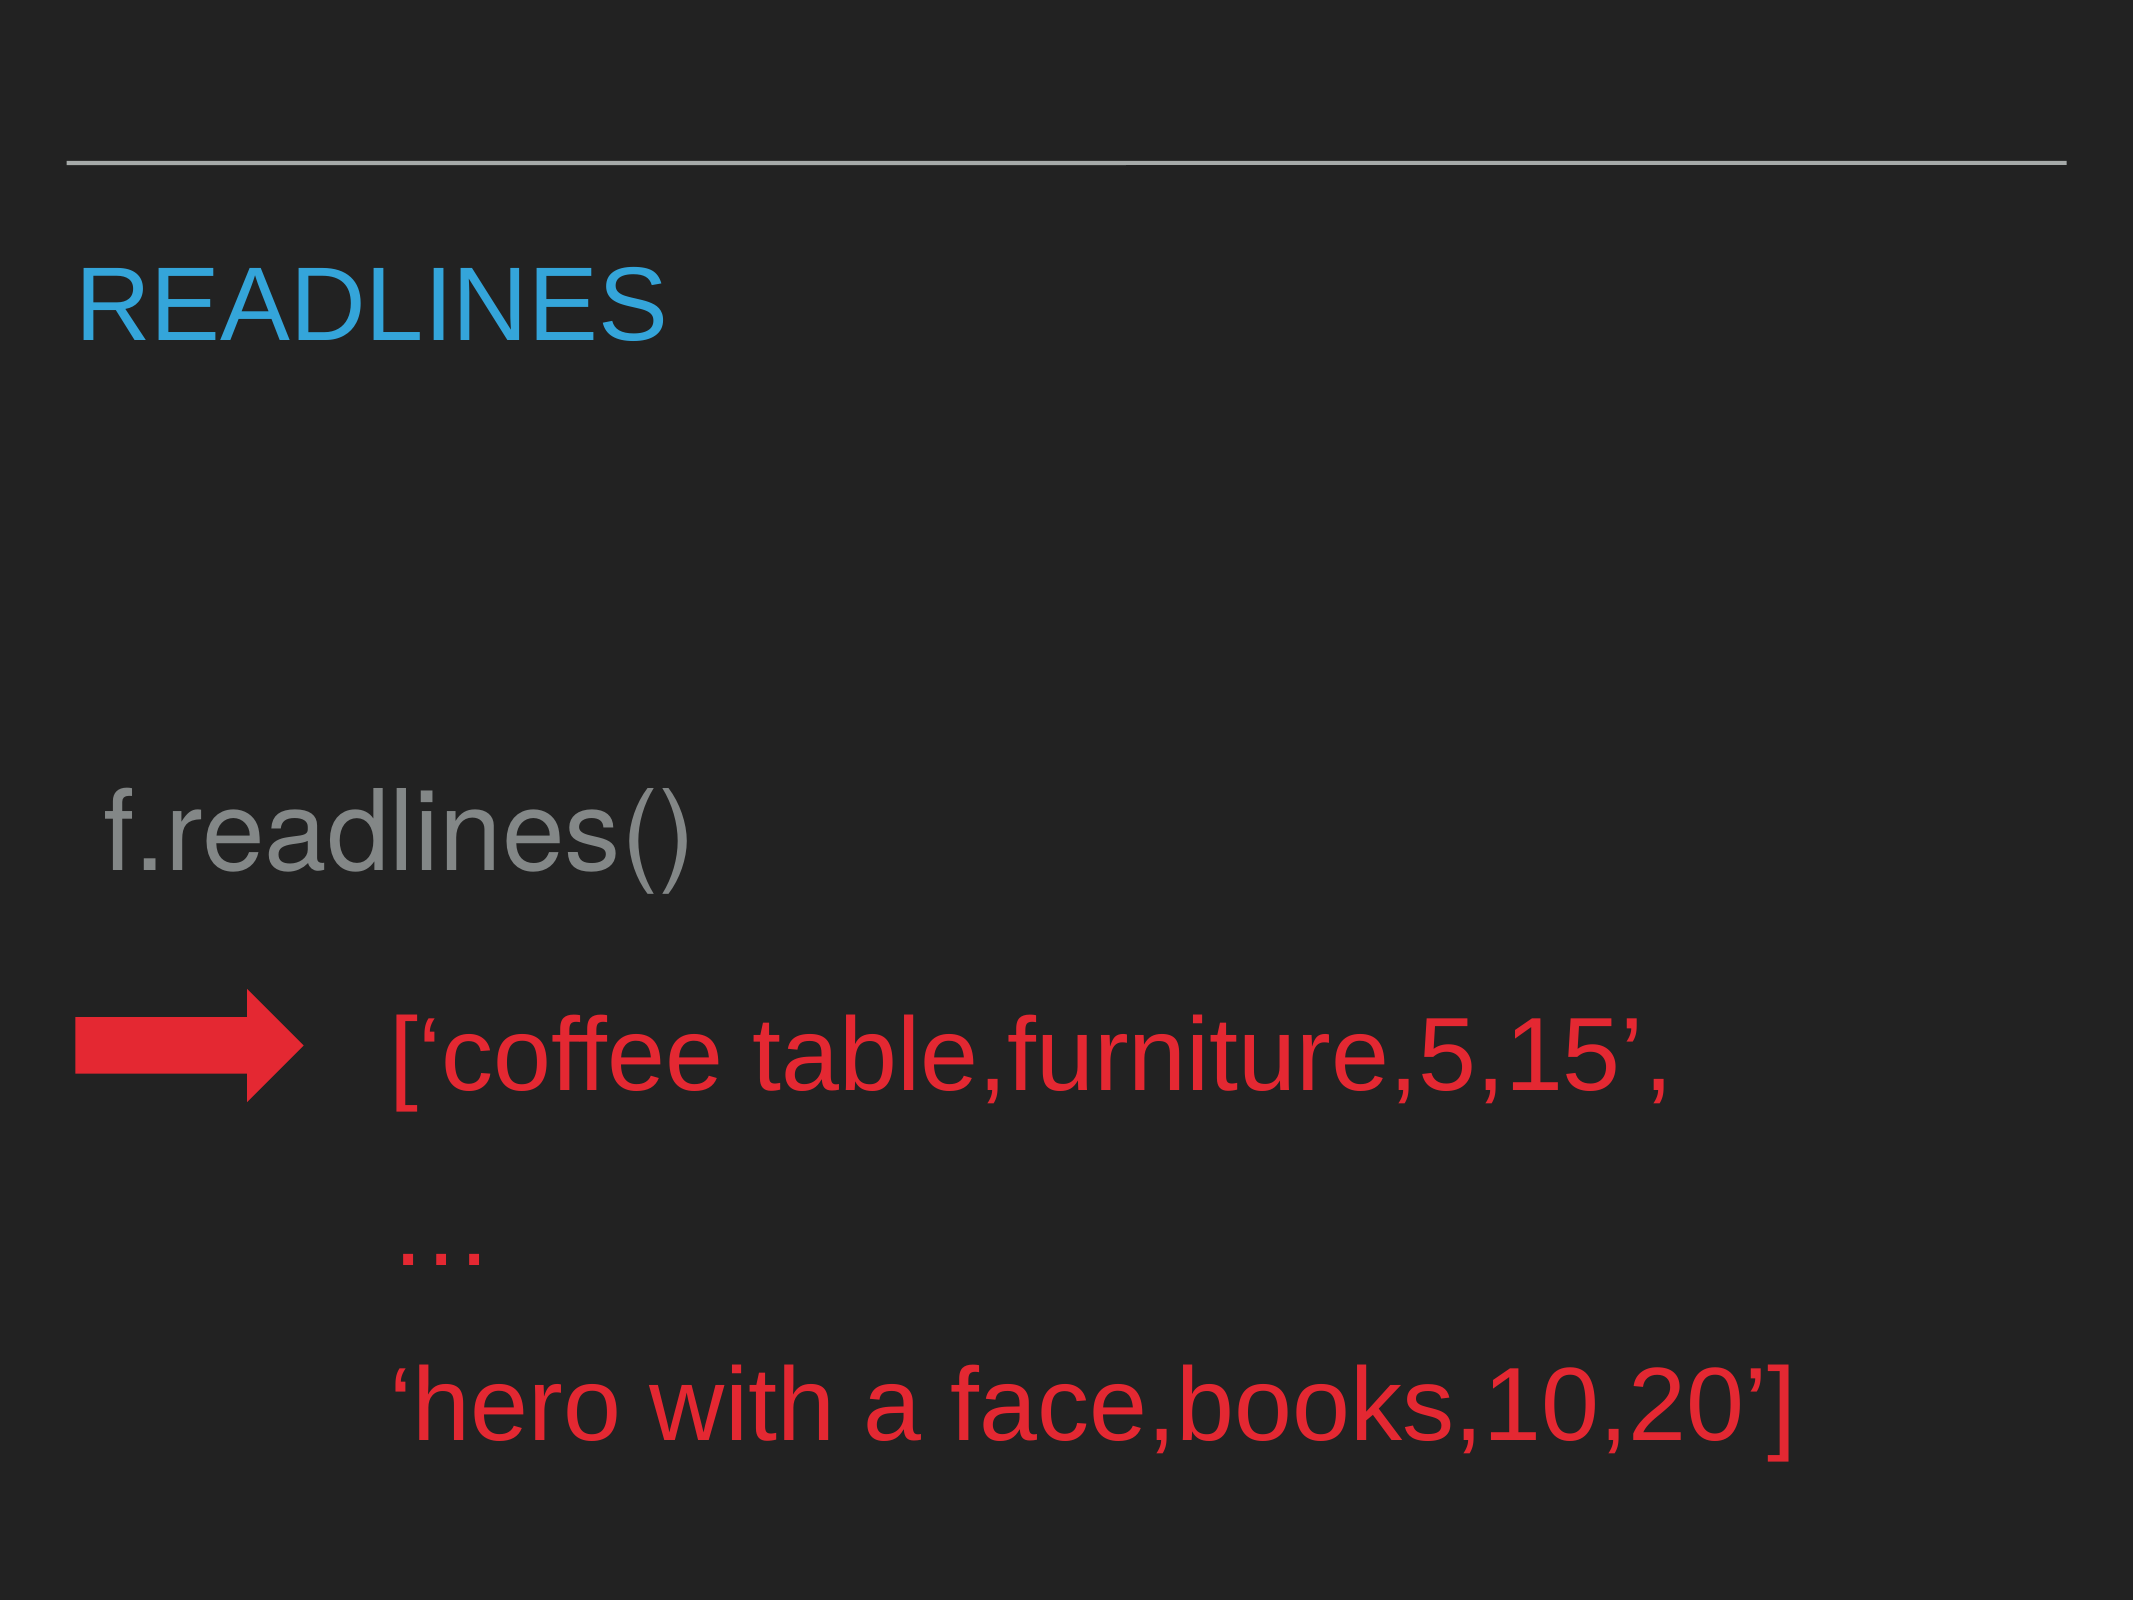

# readlines

f.readlines()

[‘coffee table,furniture,5,15’,
…
‘hero with a face,books,10,20’]